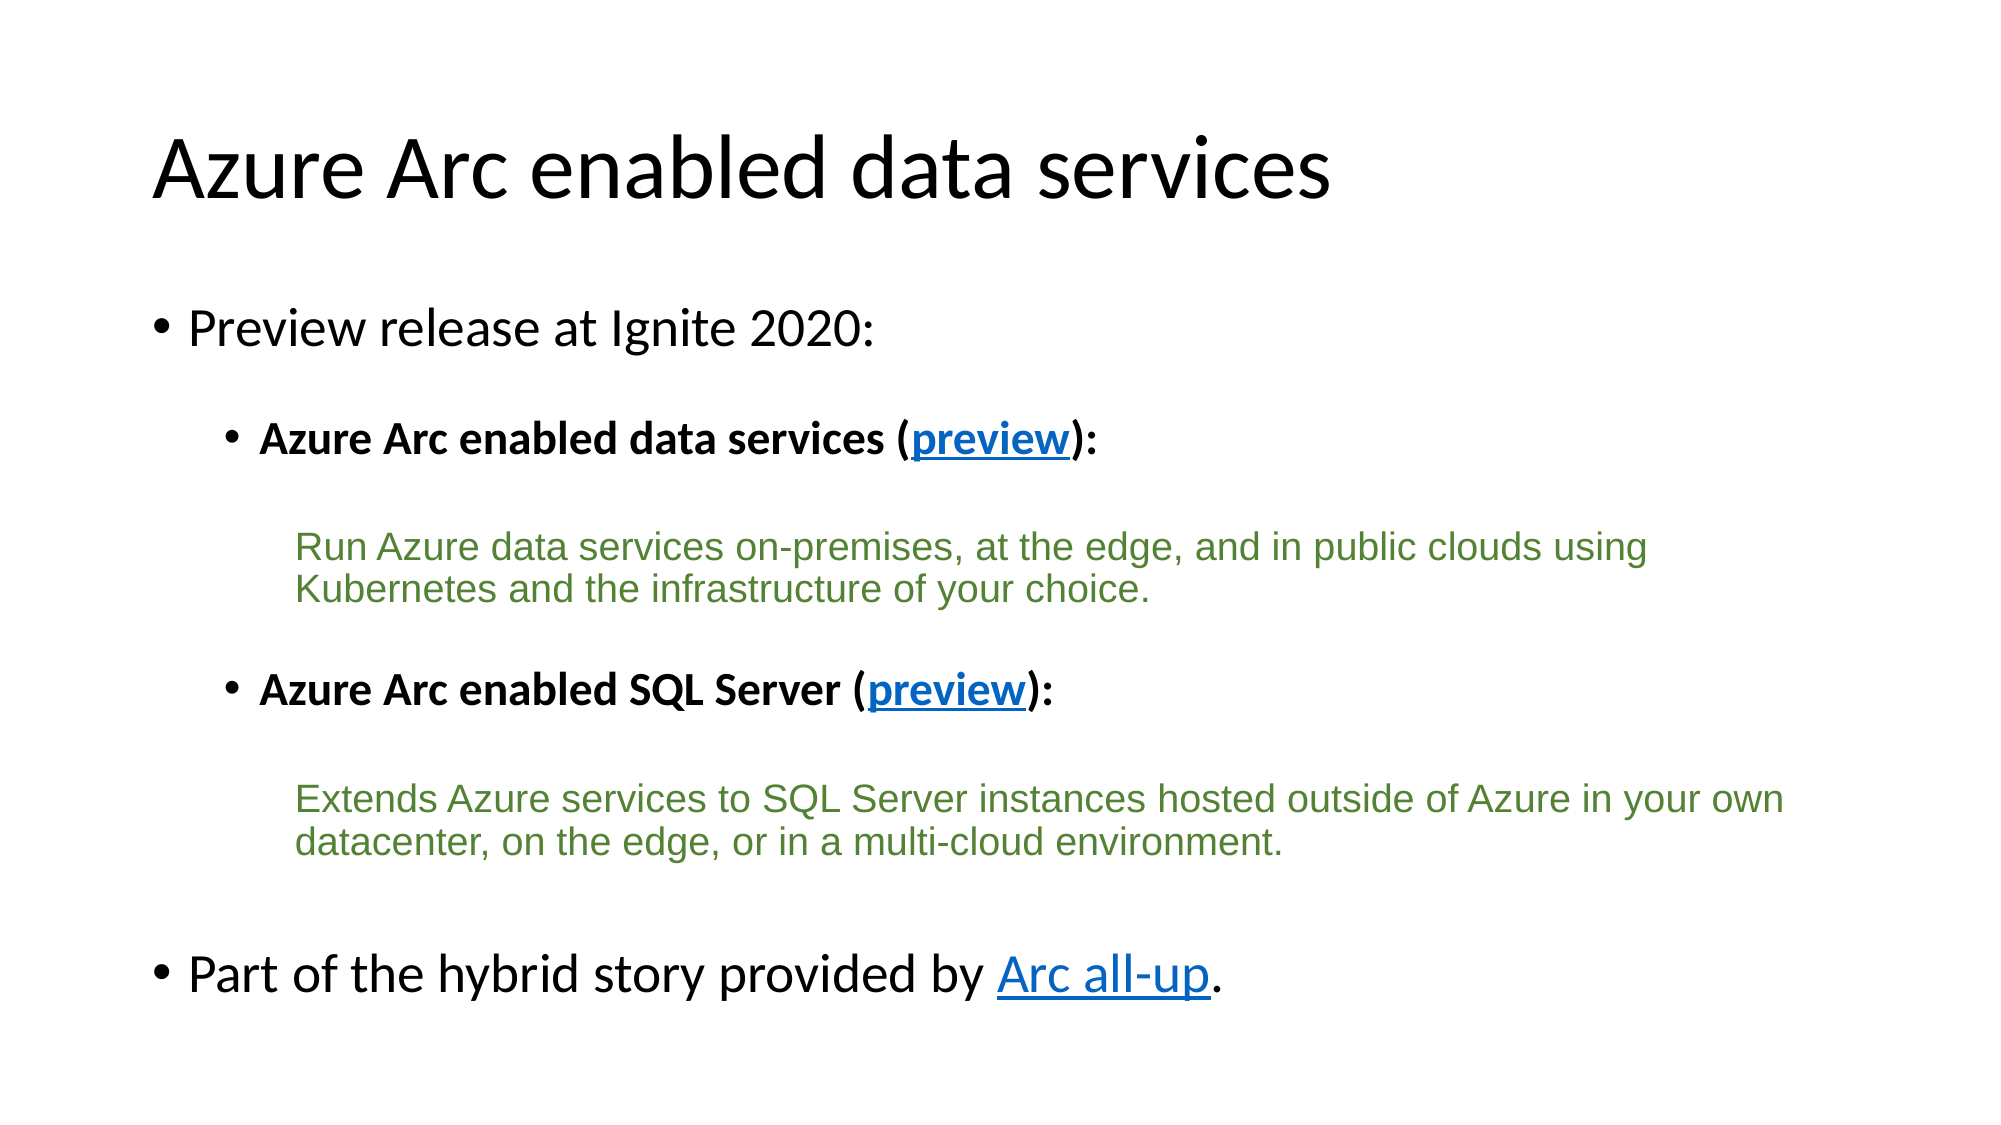

# Azure Arc enabled data services
Preview release at Ignite 2020:

Azure Arc enabled data services (preview):

Run Azure data services on-premises, at the edge, and in public clouds using Kubernetes and the infrastructure of your choice.
Azure Arc enabled SQL Server (preview):

Extends Azure services to SQL Server instances hosted outside of Azure in your own datacenter, on the edge, or in a multi-cloud environment.

Part of the hybrid story provided by Arc all-up.